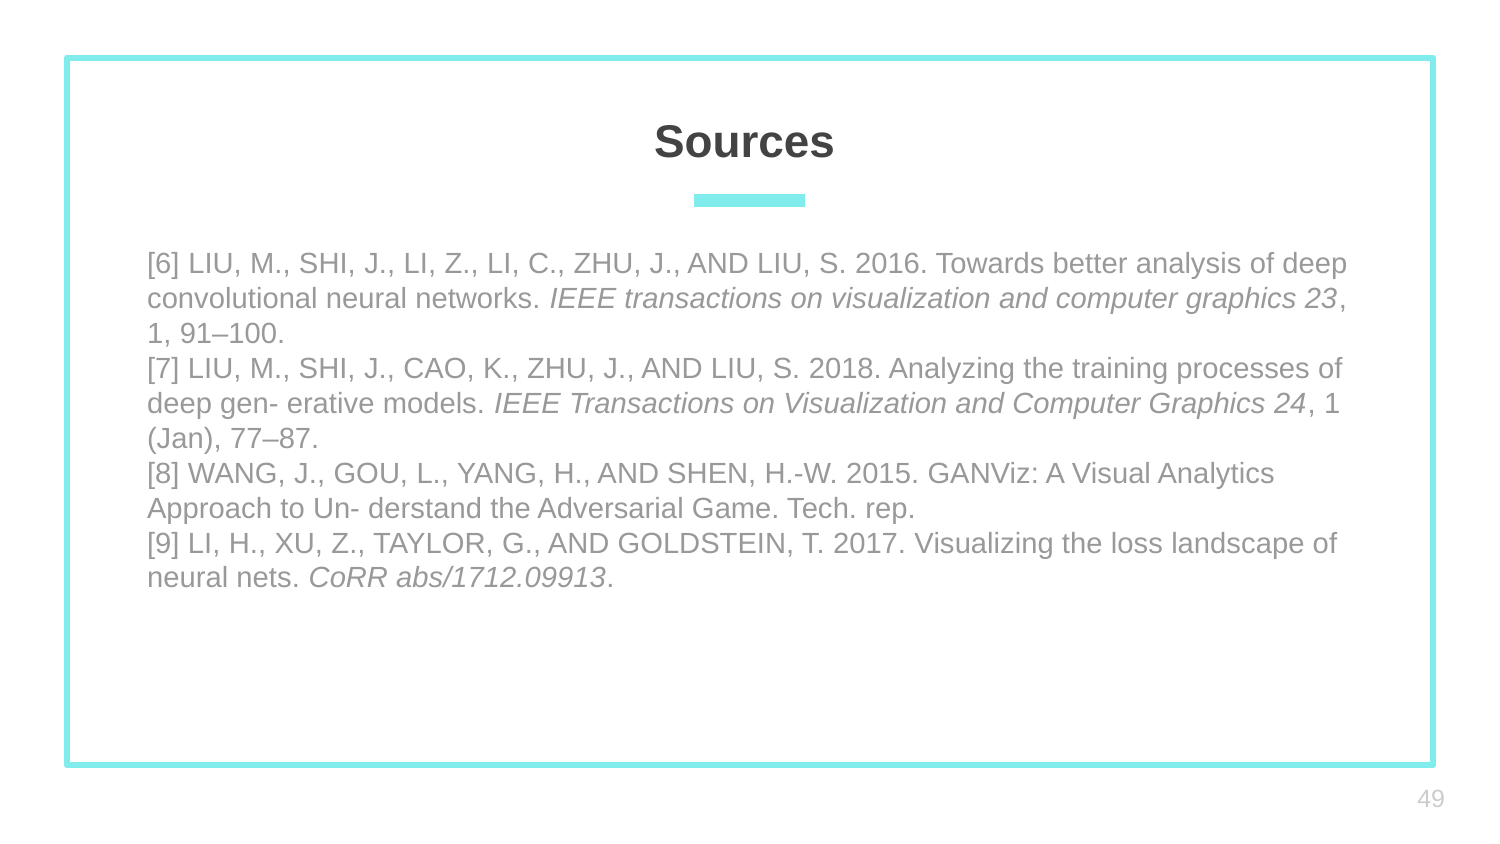

# Sources
[6] LIU, M., SHI, J., LI, Z., LI, C., ZHU, J., AND LIU, S. 2016. Towards better analysis of deep convolutional neural networks. IEEE transactions on visualization and computer graphics 23, 1, 91–100.
[7] LIU, M., SHI, J., CAO, K., ZHU, J., AND LIU, S. 2018. Analyzing the training processes of deep gen- erative models. IEEE Transactions on Visualization and Computer Graphics 24, 1 (Jan), 77–87.
[8] WANG, J., GOU, L., YANG, H., AND SHEN, H.-W. 2015. GANViz: A Visual Analytics Approach to Un- derstand the Adversarial Game. Tech. rep.
[9] LI, H., XU, Z., TAYLOR, G., AND GOLDSTEIN, T. 2017. Visualizing the loss landscape of neural nets. CoRR abs/1712.09913.

49